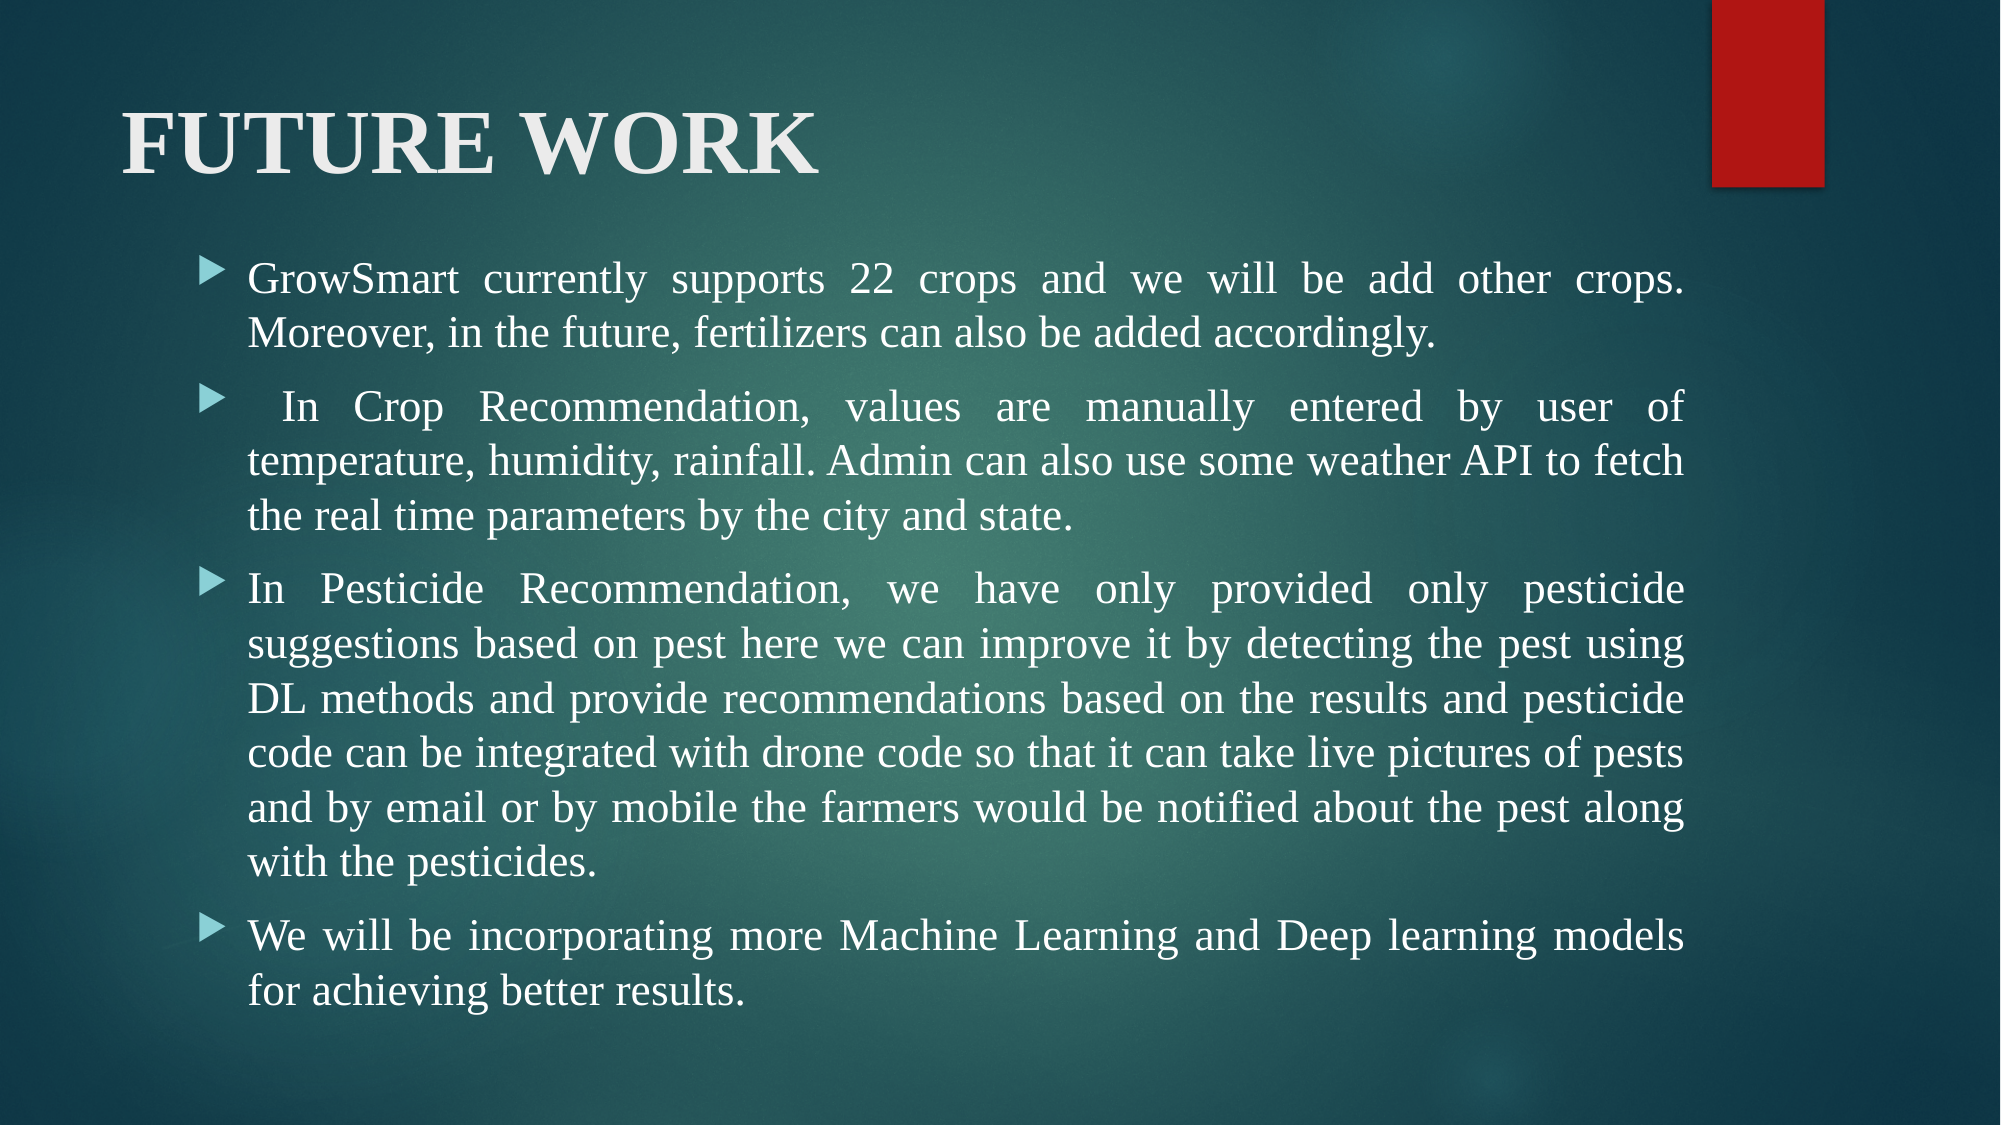

# FUTURE WORK
GrowSmart currently supports 22 crops and we will be add other crops. Moreover, in the future, fertilizers can also be added accordingly.
 In Crop Recommendation, values are manually entered by user of temperature, humidity, rainfall. Admin can also use some weather API to fetch the real time parameters by the city and state.
In Pesticide Recommendation, we have only provided only pesticide suggestions based on pest here we can improve it by detecting the pest using DL methods and provide recommendations based on the results and pesticide code can be integrated with drone code so that it can take live pictures of pests and by email or by mobile the farmers would be notified about the pest along with the pesticides.
We will be incorporating more Machine Learning and Deep learning models for achieving better results.